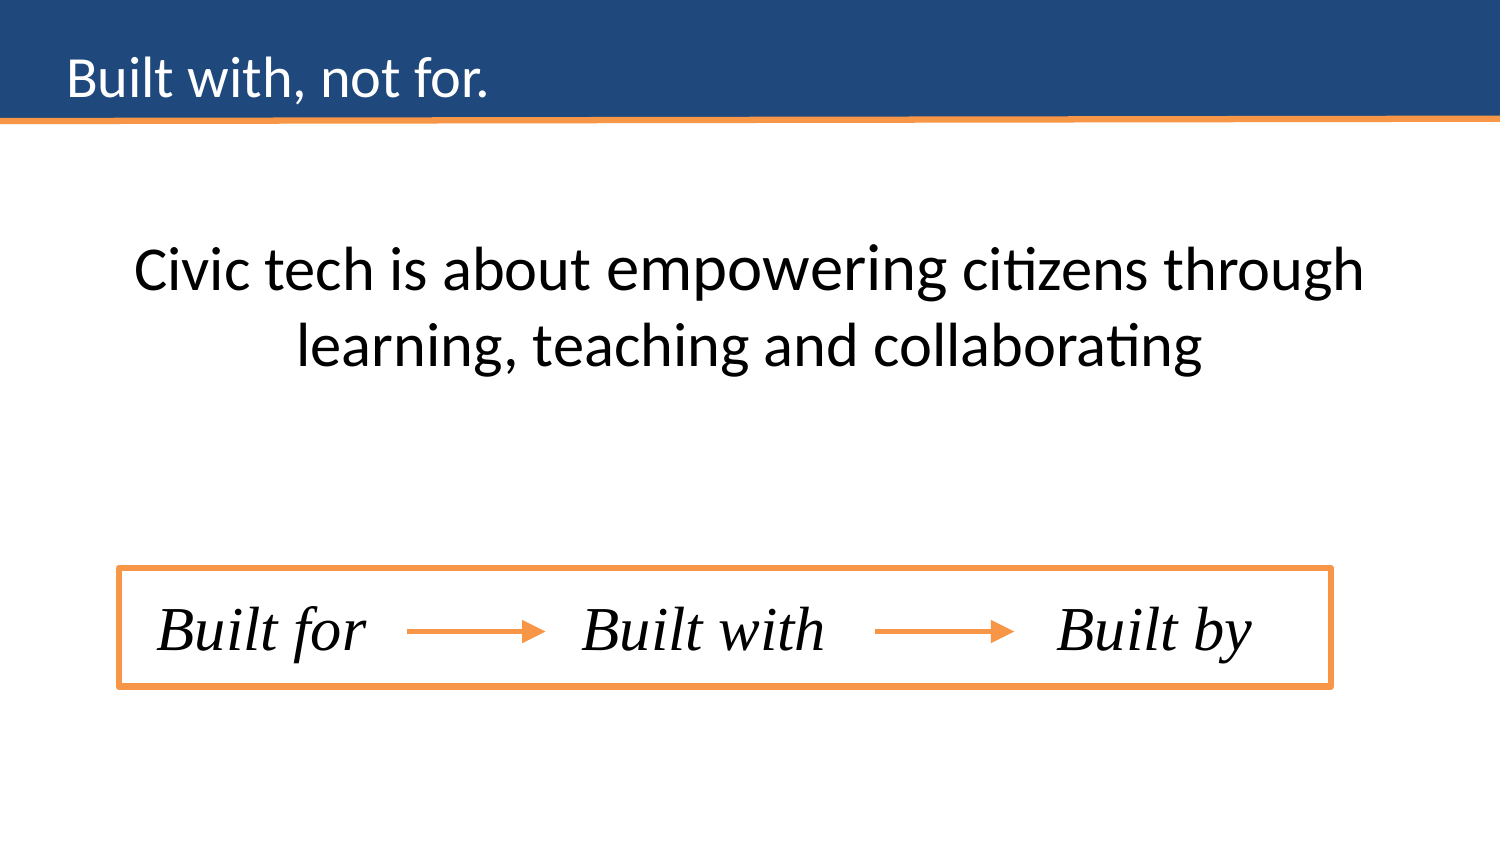

# Built with, not for.

Civic tech is about empowering citizens through learning, teaching and collaborating

Built for
Built with
Built by